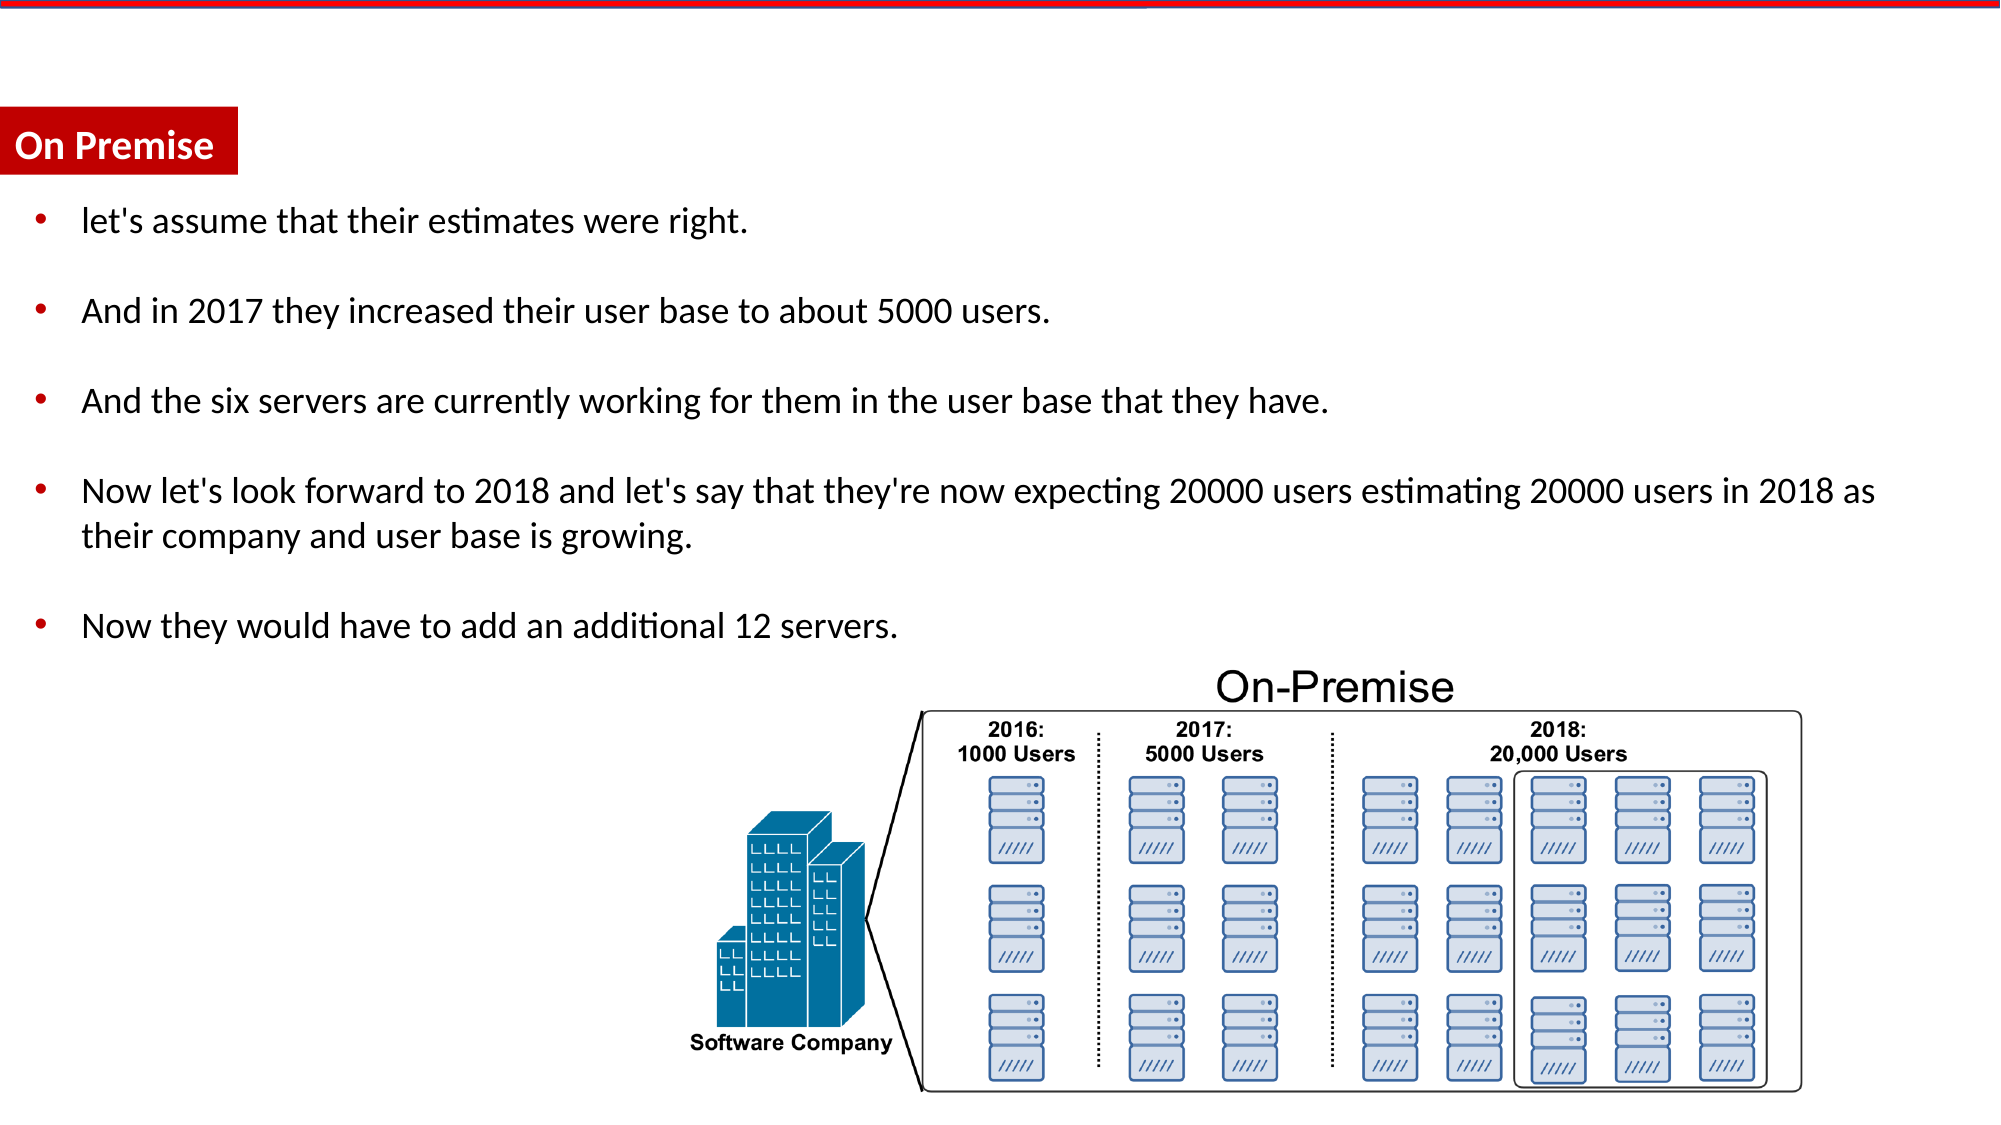

On Premise
let's assume that their estimates were right.

And in 2017 they increased their user base to about 5000 users.

And the six servers are currently working for them in the user base that they have.

Now let's look forward to 2018 and let's say that they're now expecting 20000 users estimating 20000 users in 2018 as their company and user base is growing.

Now they would have to add an additional 12 servers.